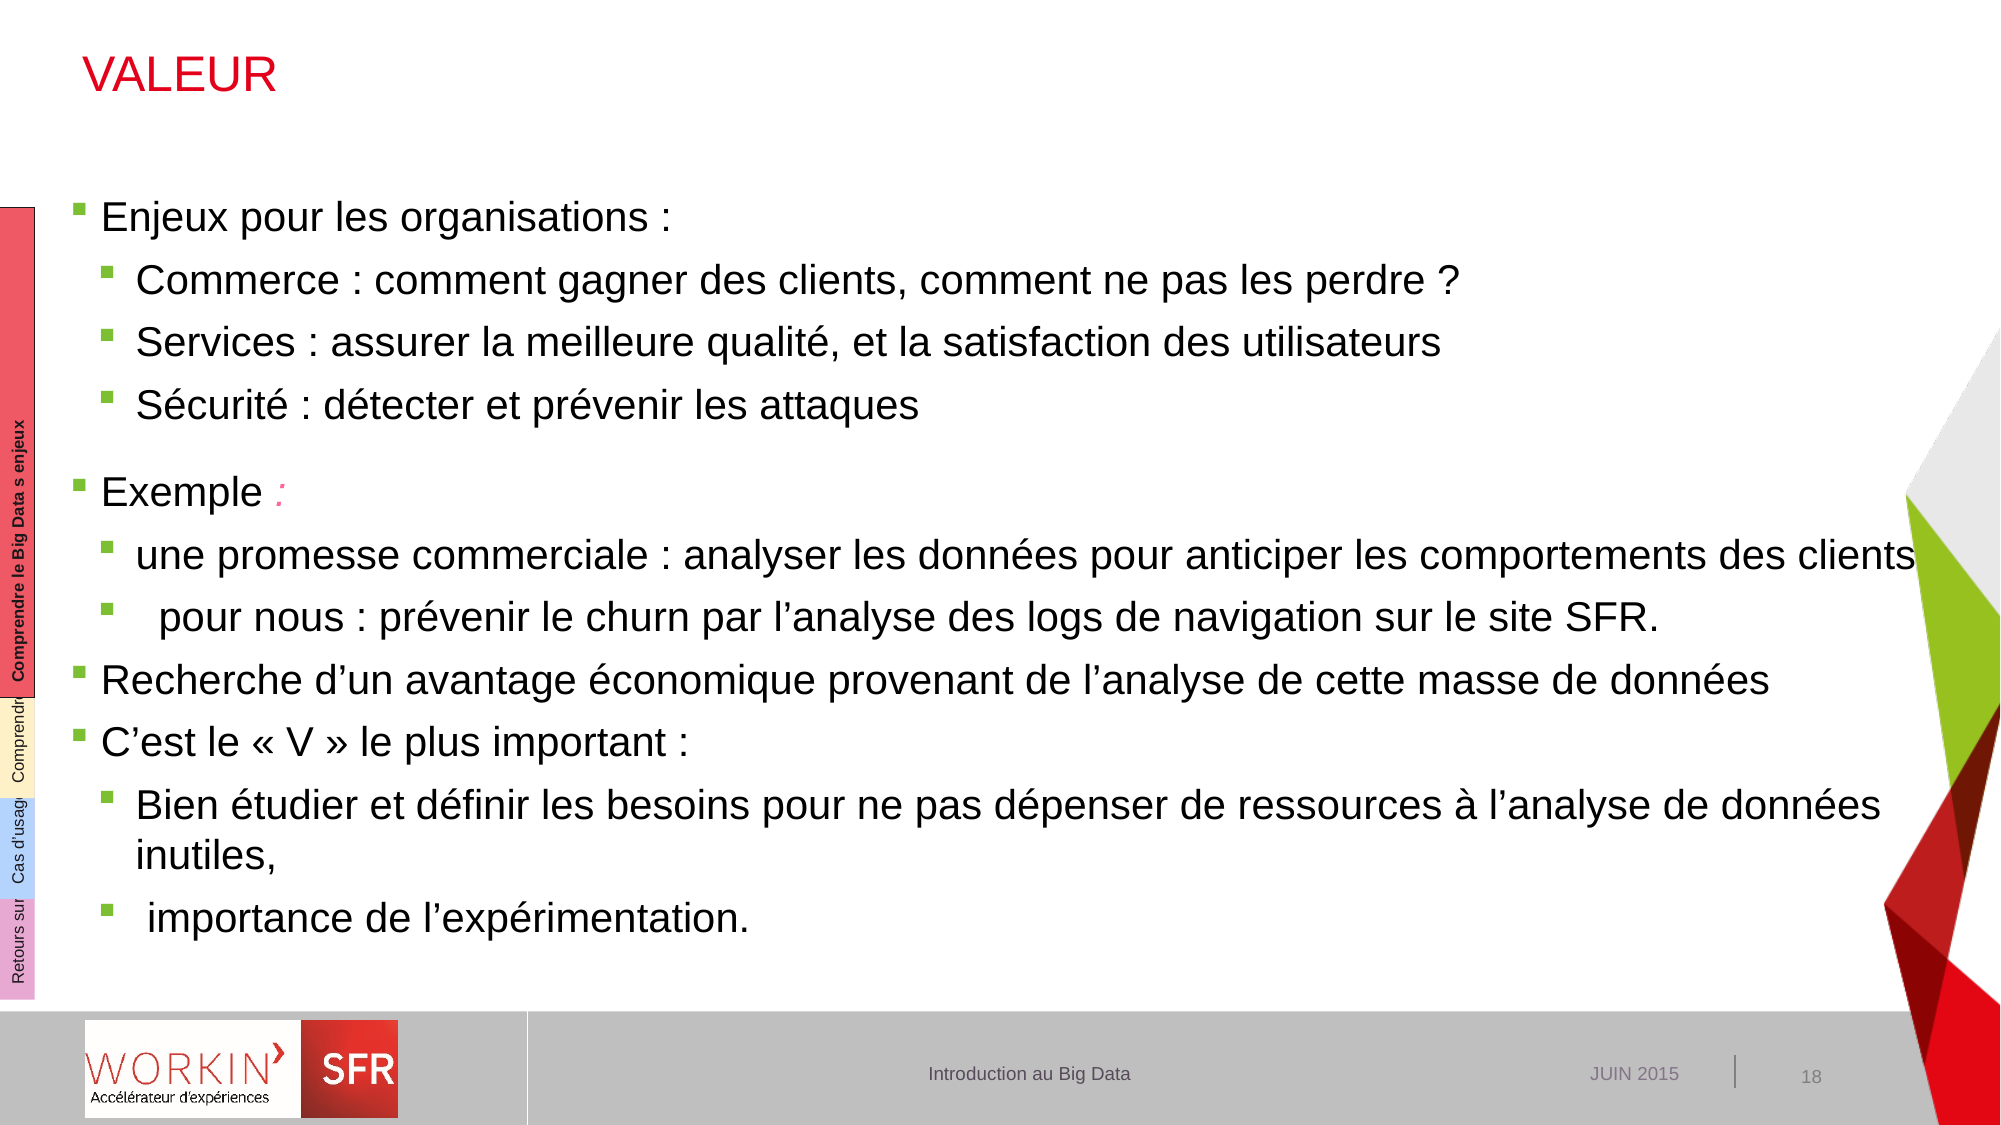

# VALEUR
 Enjeux pour les organisations :
Commerce : comment gagner des clients, comment ne pas les perdre ?
Services : assurer la meilleure qualité, et la satisfaction des utilisateurs
Sécurité : détecter et prévenir les attaques
 Exemple :
une promesse commerciale : analyser les données pour anticiper les comportements des clients
  pour nous : prévenir le churn par l’analyse des logs de navigation sur le site SFR.
 Recherche d’un avantage économique provenant de l’analyse de cette masse de données
 C’est le « V » le plus important :
Bien étudier et définir les besoins pour ne pas dépenser de ressources à l’analyse de données inutiles,
 importance de l’expérimentation.
Comprendre le Big Data s enjeux
Comprendre l’écosystème BIG DATA par type de composant
Cas d’usage dans le contexte SFR
Retours sur expérience dans le contexte SFR
JUIN 2015
18